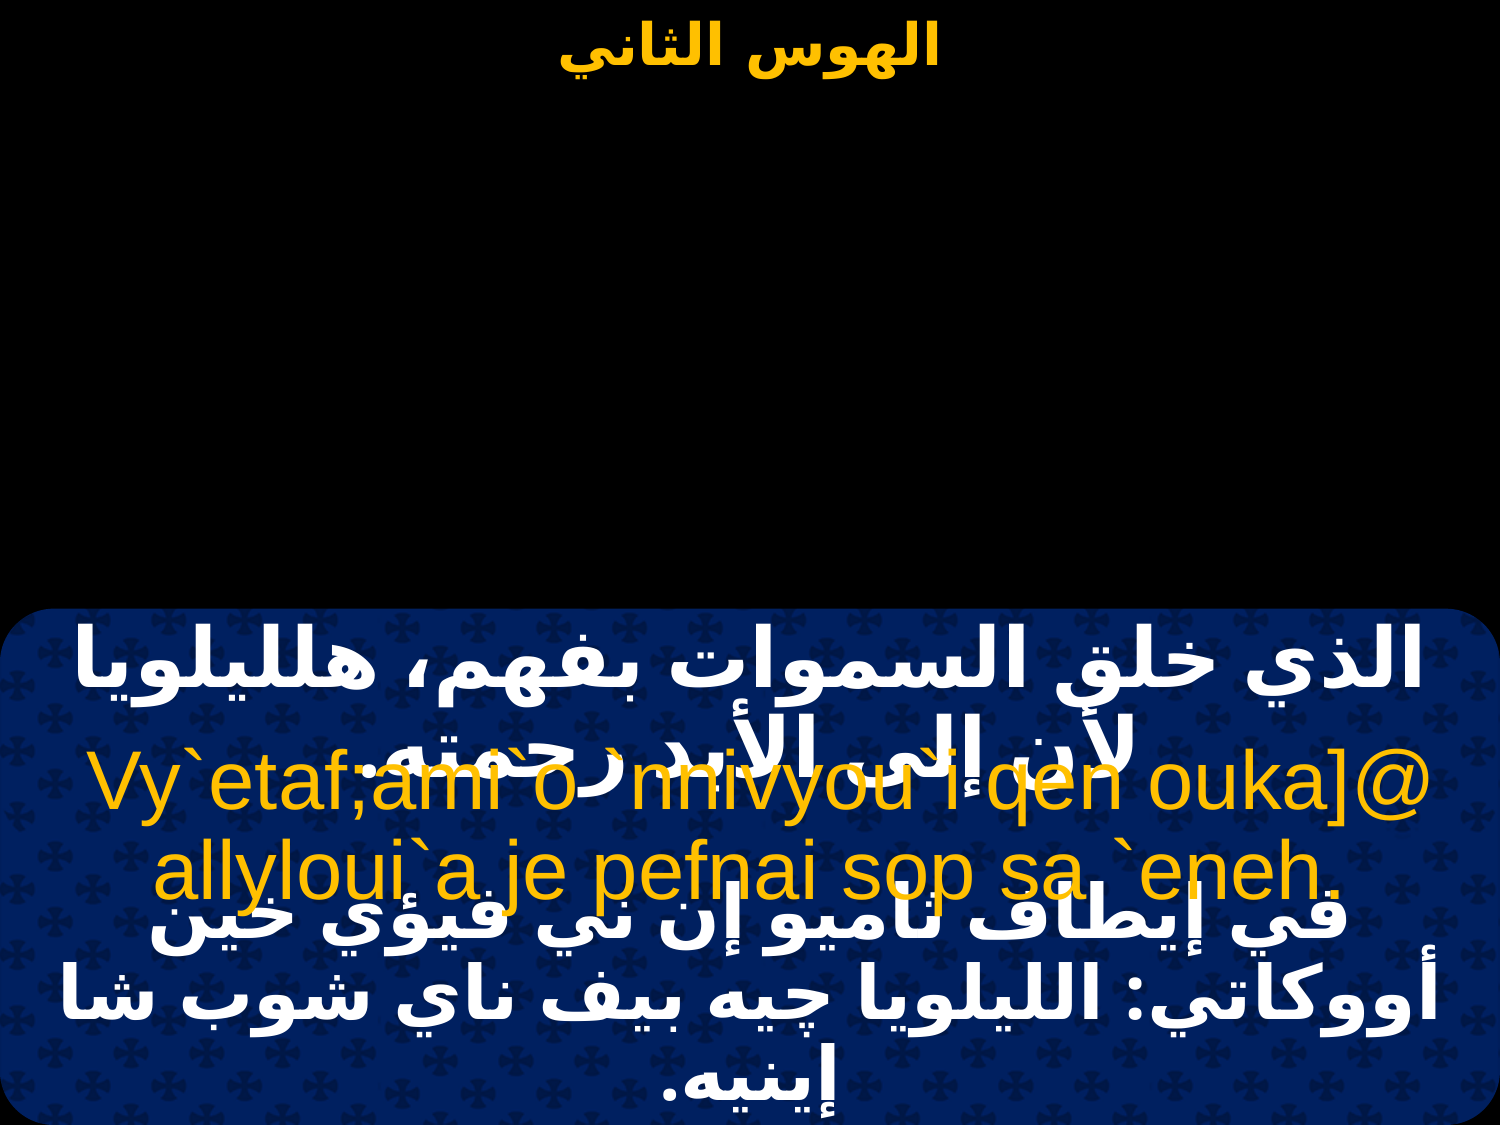

#
الذي خلق السموات بفهم، هلليلويا لأن إلى الأبد رحمته.
 Vy`etaf;ami`o `nnivyou`i qen ouka]@ allyloui`a je pefnai sop sa `eneh.
في إيطاف ثاميو إن ني فيؤي خين أووكاتي: الليلويا چيه بيف ناي شوب شا إينيه.